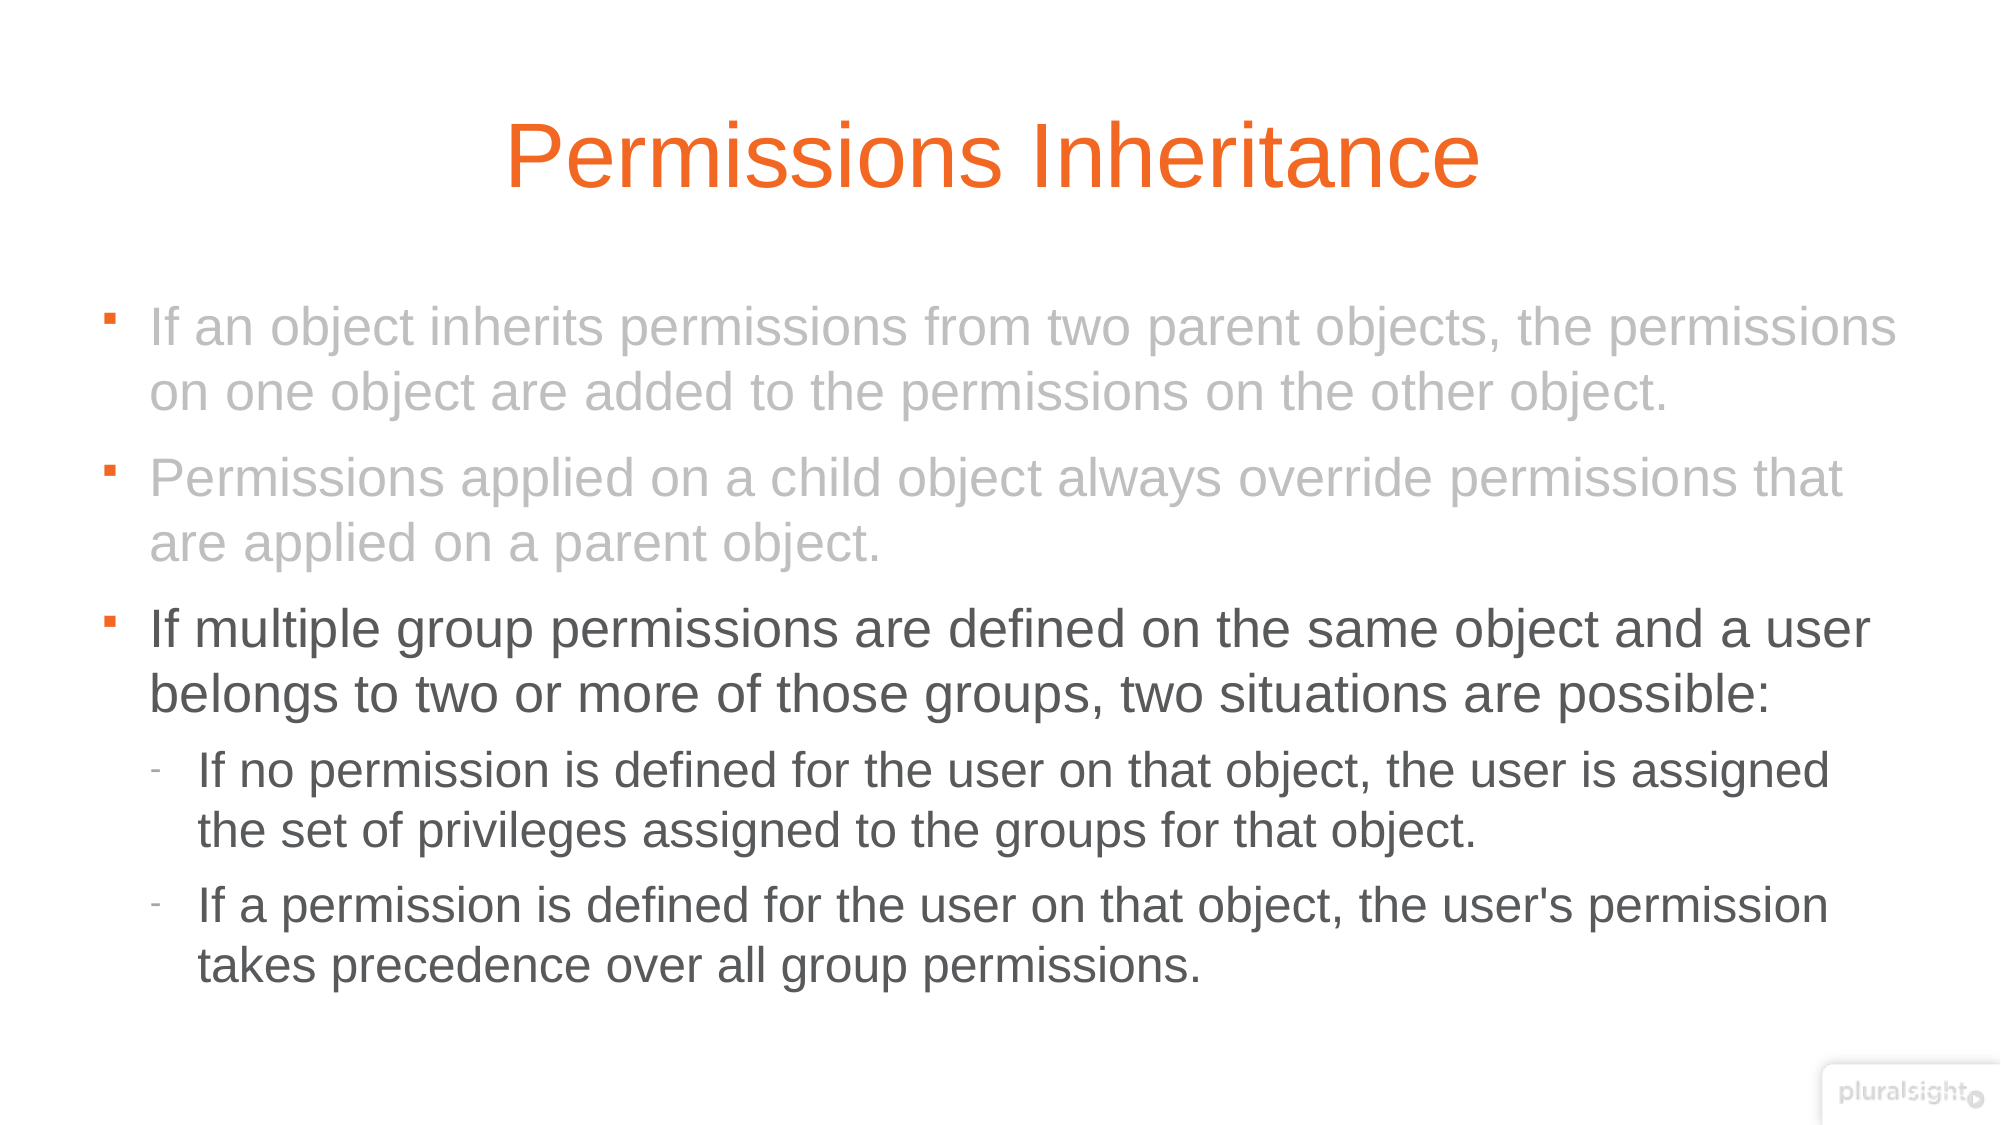

# Permissions Inheritance
If an object inherits permissions from two parent objects, the permissions on one object are added to the permissions on the other object.
Permissions applied on a child object always override permissions that are applied on a parent object.
If multiple group permissions are defined on the same object and a user belongs to two or more of those groups, two situations are possible:
If no permission is defined for the user on that object, the user is assigned the set of privileges assigned to the groups for that object.
If a permission is defined for the user on that object, the user's permission takes precedence over all group permissions.